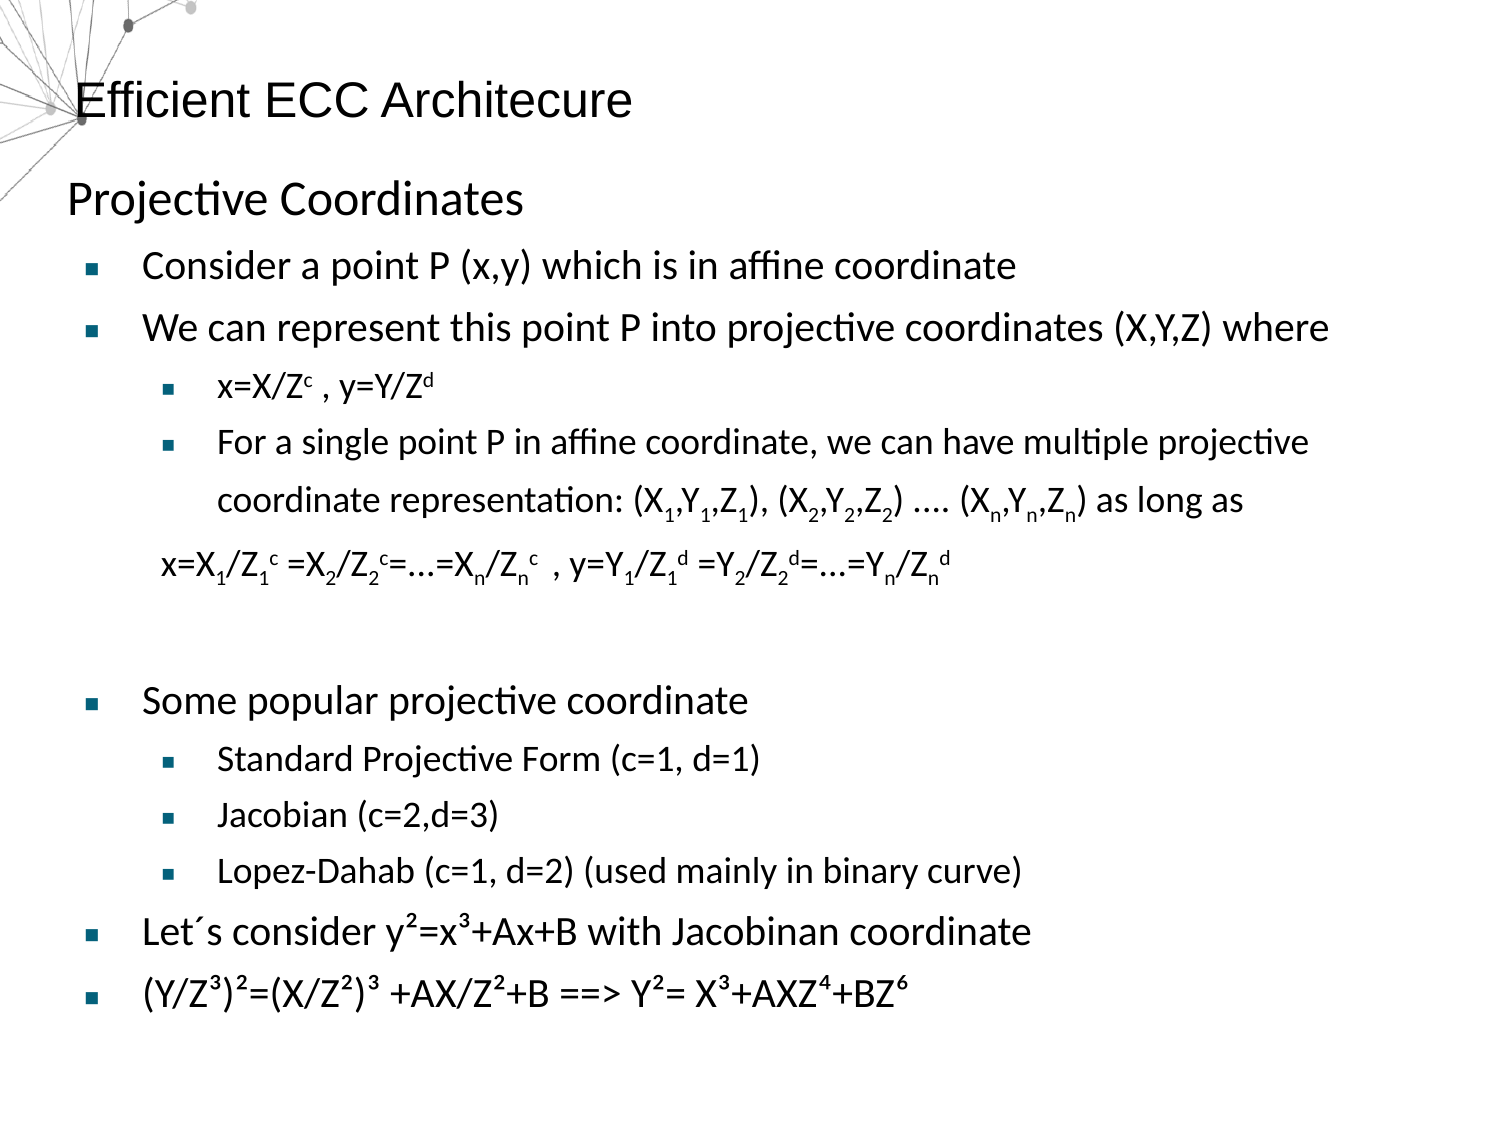

Efficient ECC Architecure
# Projective Coordinates
Consider a point P (x,y) which is in affine coordinate
We can represent this point P into projective coordinates (X,Y,Z) where
x=X/Zc , y=Y/Zd
For a single point P in affine coordinate, we can have multiple projective coordinate representation: (X1,Y1,Z1), (X2,Y2,Z2) .... (Xn,Yn,Zn) as long as
x=X1/Z1c =X2/Z2c=...=Xn/Znc  , y=Y1/Z1d =Y2/Z2d=...=Yn/Znd

Some popular projective coordinate
Standard Projective Form (c=1, d=1)
Jacobian (c=2,d=3)
Lopez-Dahab (c=1, d=2) (used mainly in binary curve)
Let´s consider y²=x³+Ax+B with Jacobinan coordinate
(Y/Z³)²=(X/Z²)³ +AX/Z²+B ==> Y²= X³+AXZ⁴+BZ⁶